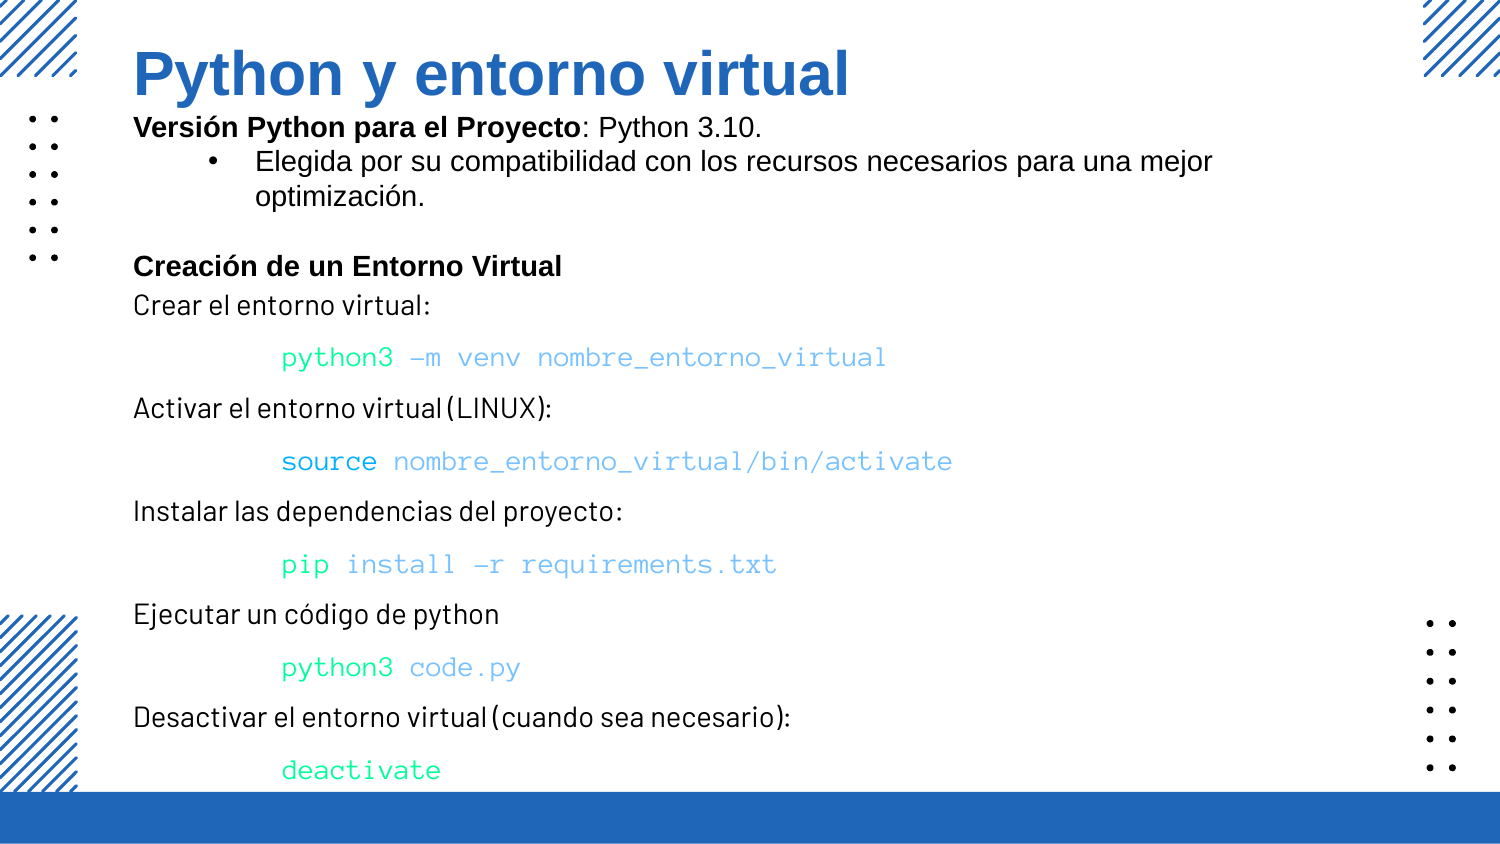

# Python y entorno virtual
Versión Python para el Proyecto: Python 3.10.
Elegida por su compatibilidad con los recursos necesarios para una mejor optimización.

Creación de un Entorno Virtual

Crear el entorno virtual:
	python3 -m venv nombre_entorno_virtual
Activar el entorno virtual (LINUX):
	source nombre_entorno_virtual/bin/activate
Instalar las dependencias del proyecto:
	pip install -r requirements.txt
Ejecutar un código de python
	python3 code.py
Desactivar el entorno virtual (cuando sea necesario):
	deactivate